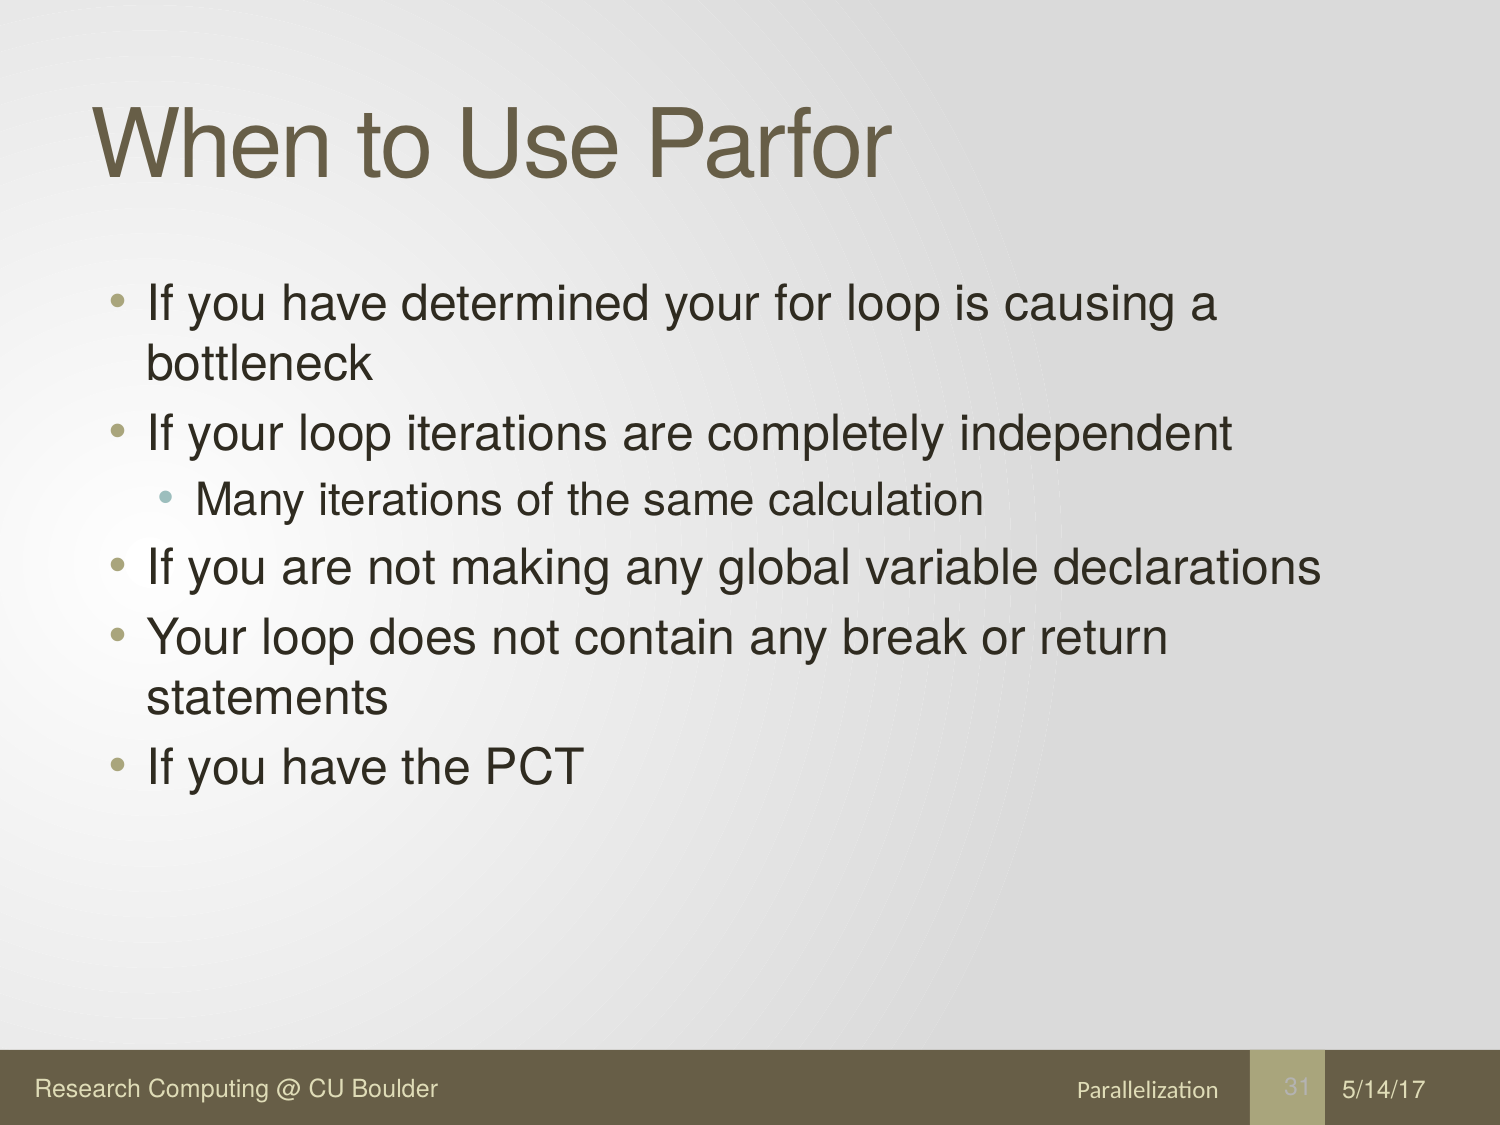

# When to Use Parfor
If you have determined your for loop is causing a bottleneck
If your loop iterations are completely independent
Many iterations of the same calculation
If you are not making any global variable declarations
Your loop does not contain any break or return statements
If you have the PCT
Parallelization
5/14/17
31